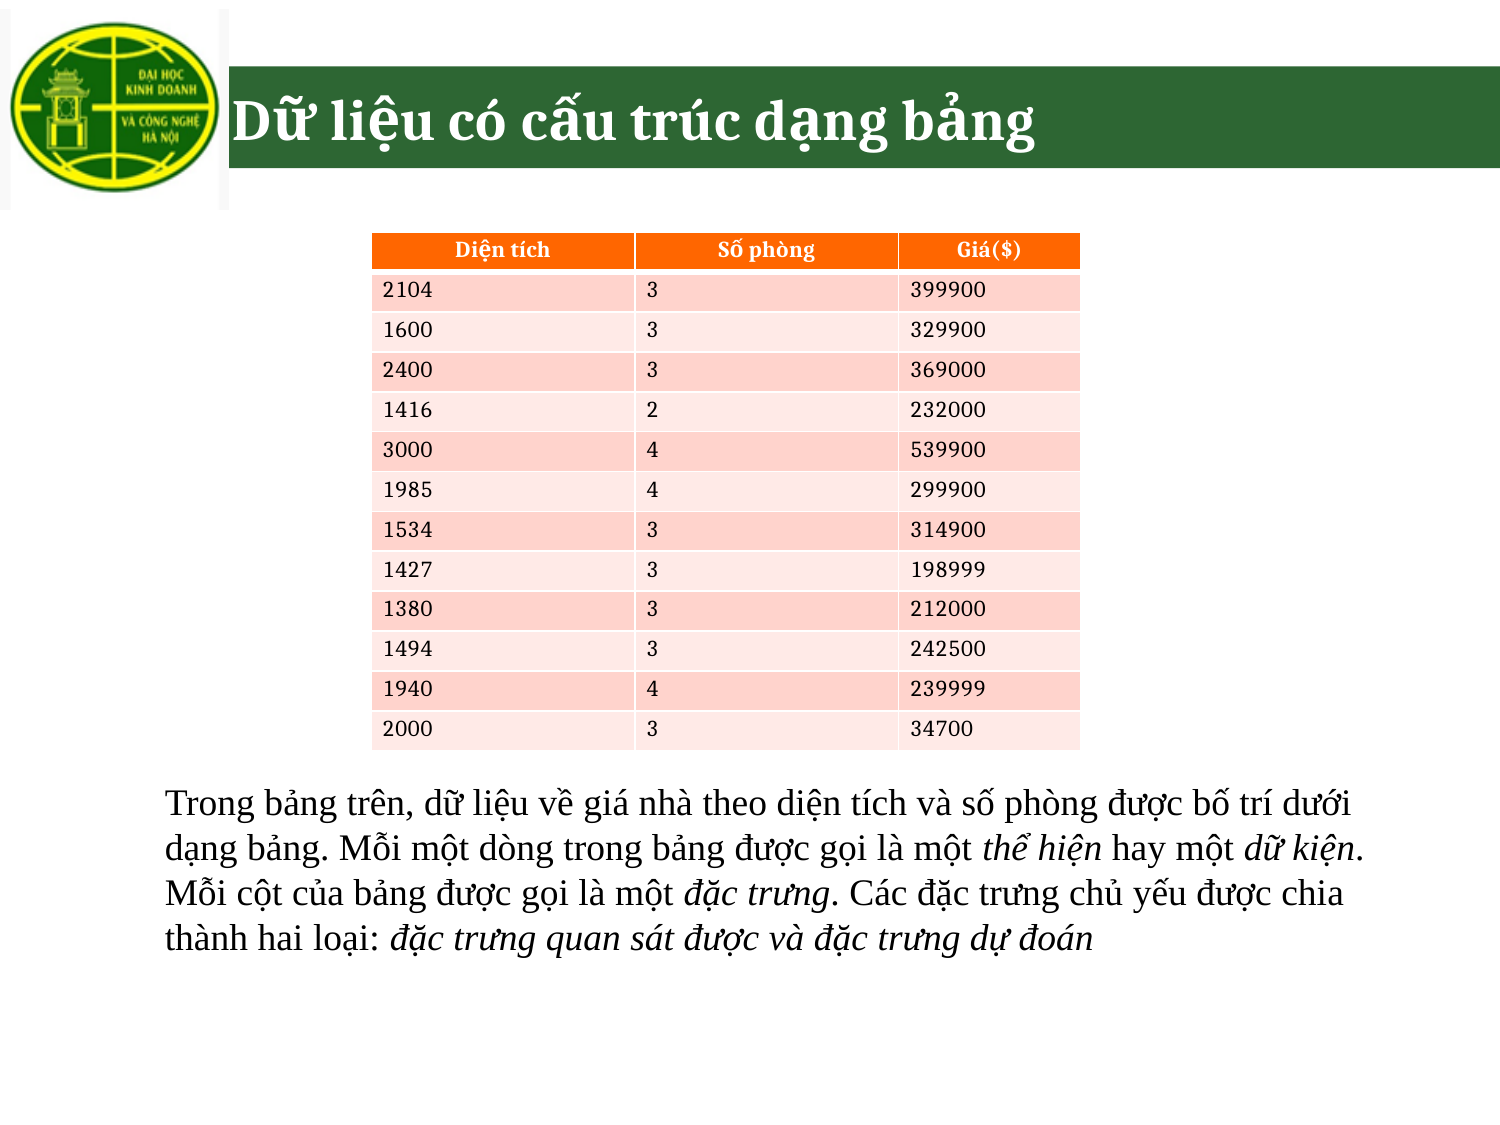

# Dữ liệu có cấu trúc dạng bảng
| Diện tích | Số phòng | Giá($) |
| --- | --- | --- |
| 2104 | 3 | 399900 |
| 1600 | 3 | 329900 |
| 2400 | 3 | 369000 |
| 1416 | 2 | 232000 |
| 3000 | 4 | 539900 |
| 1985 | 4 | 299900 |
| 1534 | 3 | 314900 |
| 1427 | 3 | 198999 |
| 1380 | 3 | 212000 |
| 1494 | 3 | 242500 |
| 1940 | 4 | 239999 |
| 2000 | 3 | 34700 |
Trong bảng trên, dữ liệu về giá nhà theo diện tích và số phòng được bố trí dưới dạng bảng. Mỗi một dòng trong bảng được gọi là một thể hiện hay một dữ kiện. Mỗi cột của bảng được gọi là một đặc trưng. Các đặc trưng chủ yếu được chia thành hai loại: đặc trưng quan sát được và đặc trưng dự đoán